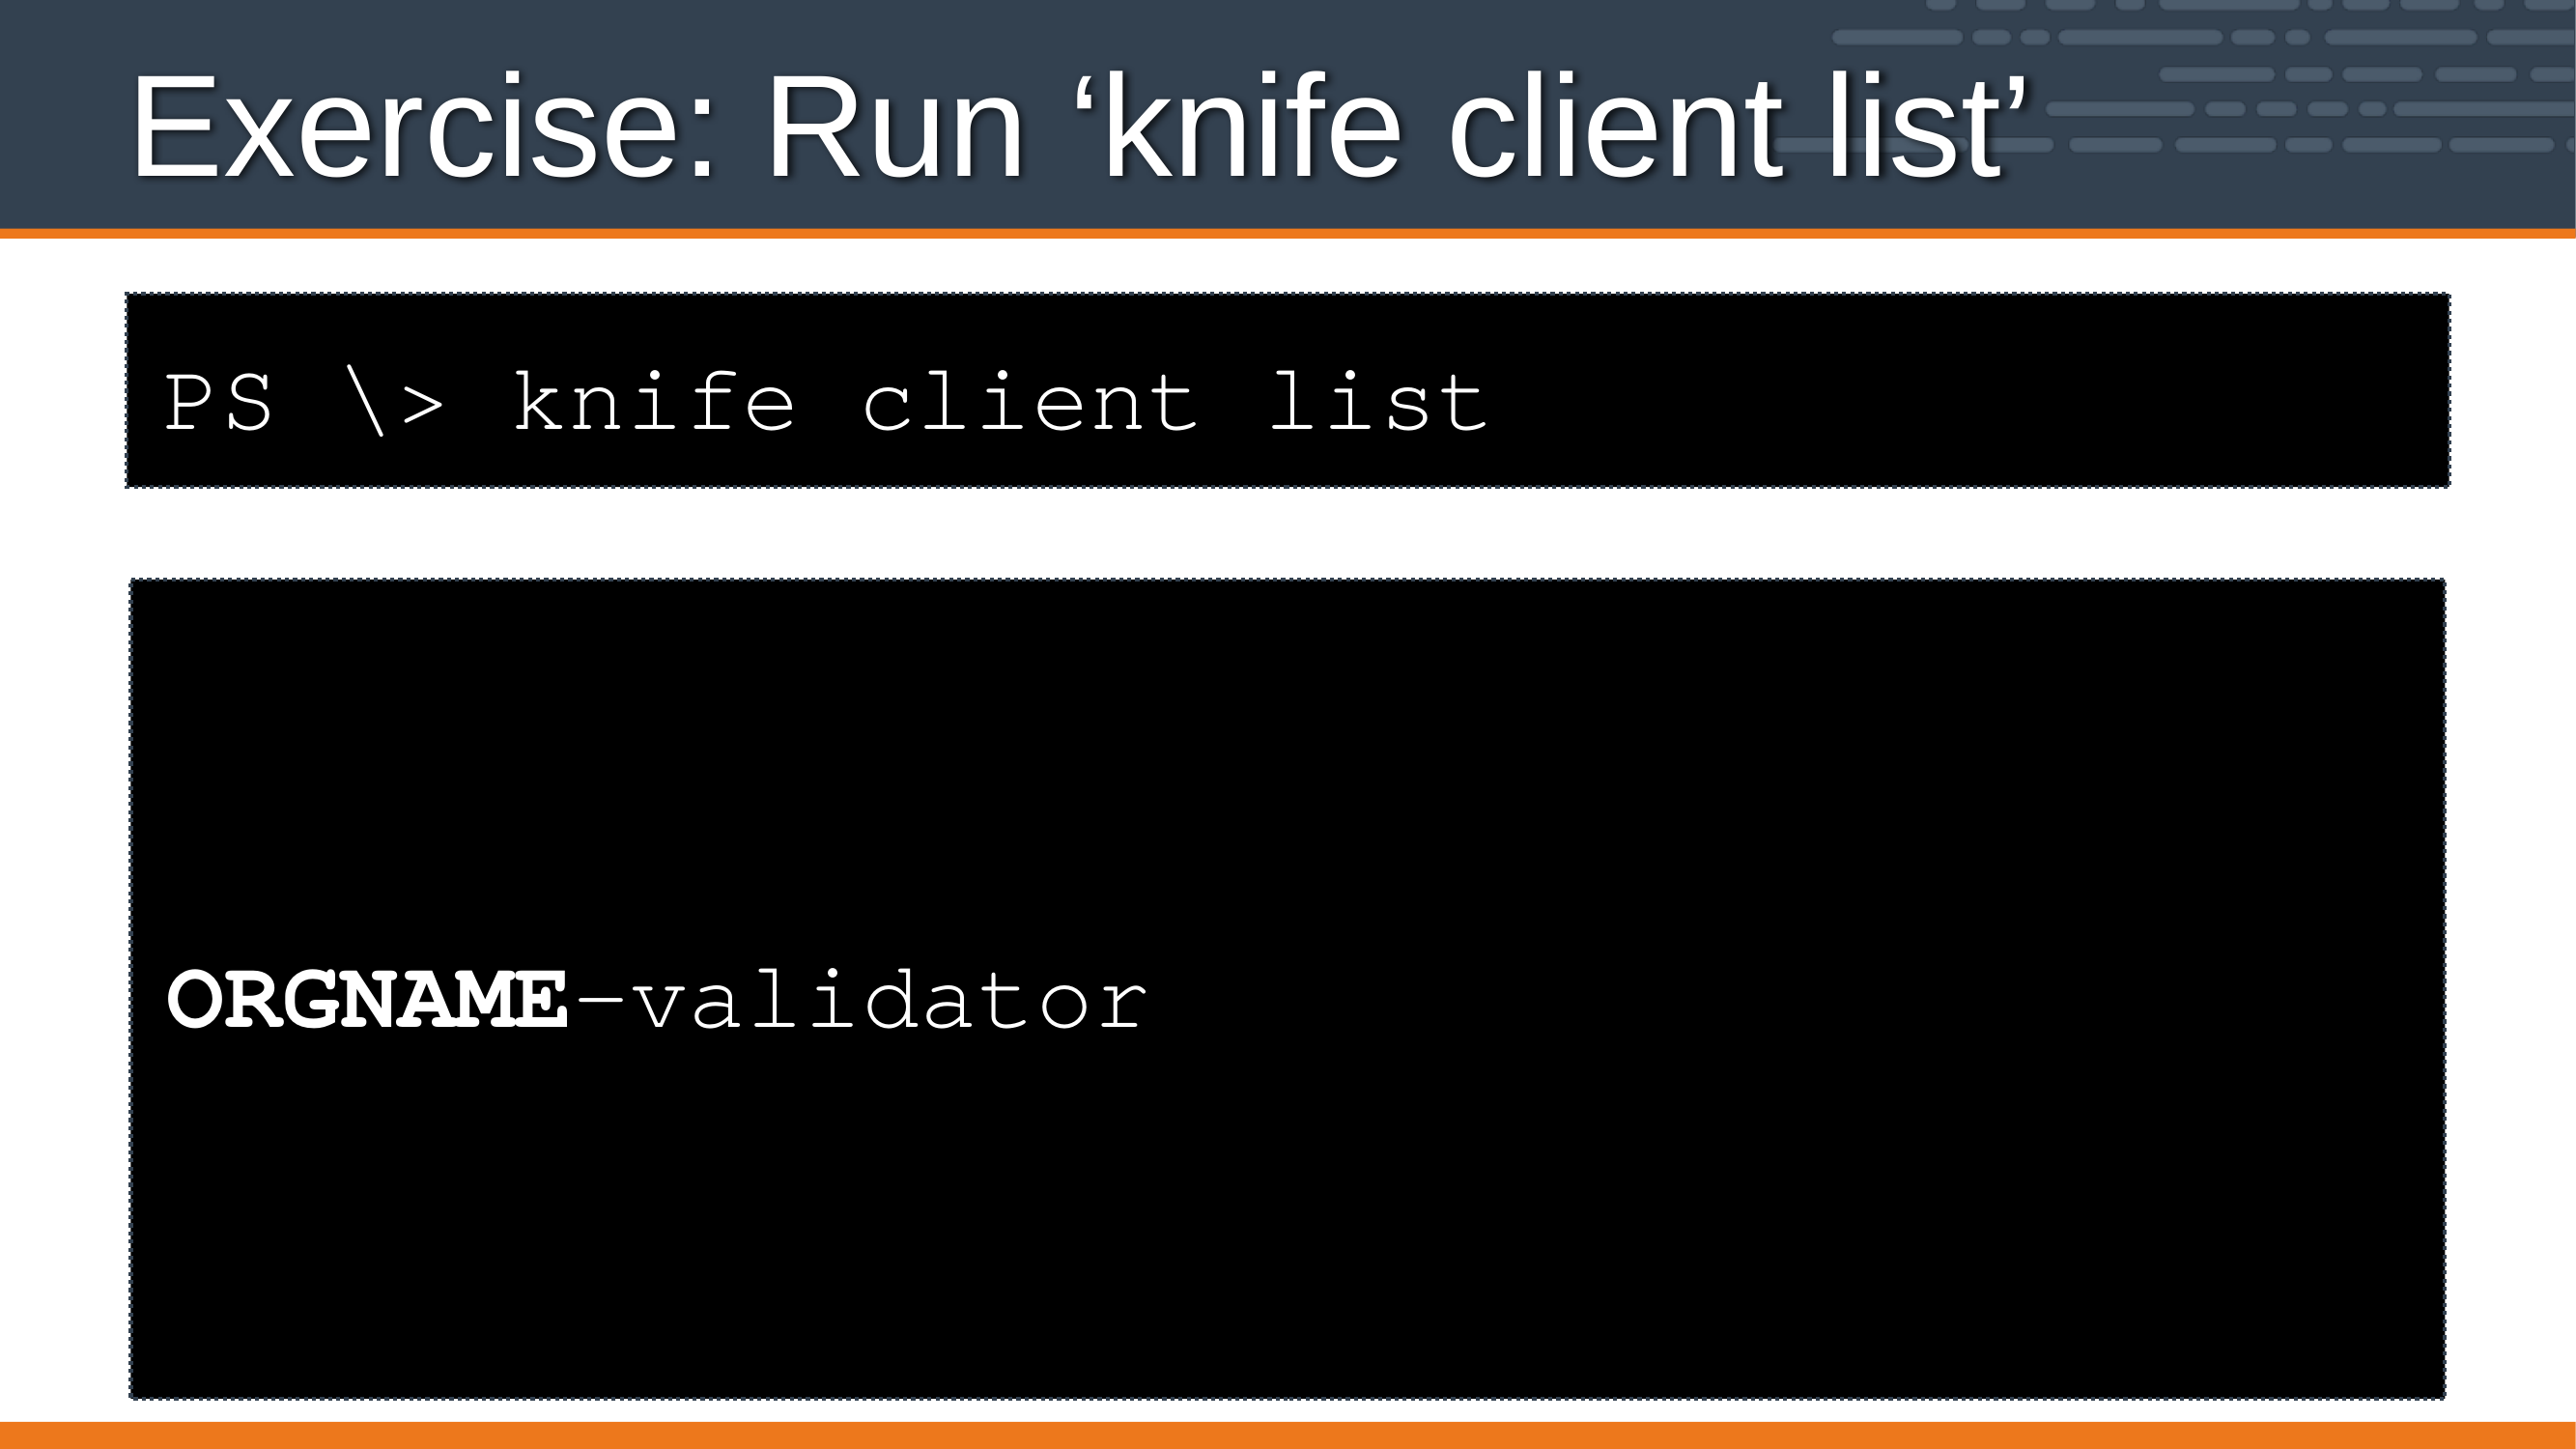

# Exercise: Run ‘knife client list’

PS \> knife client list

ORGNAME-validator